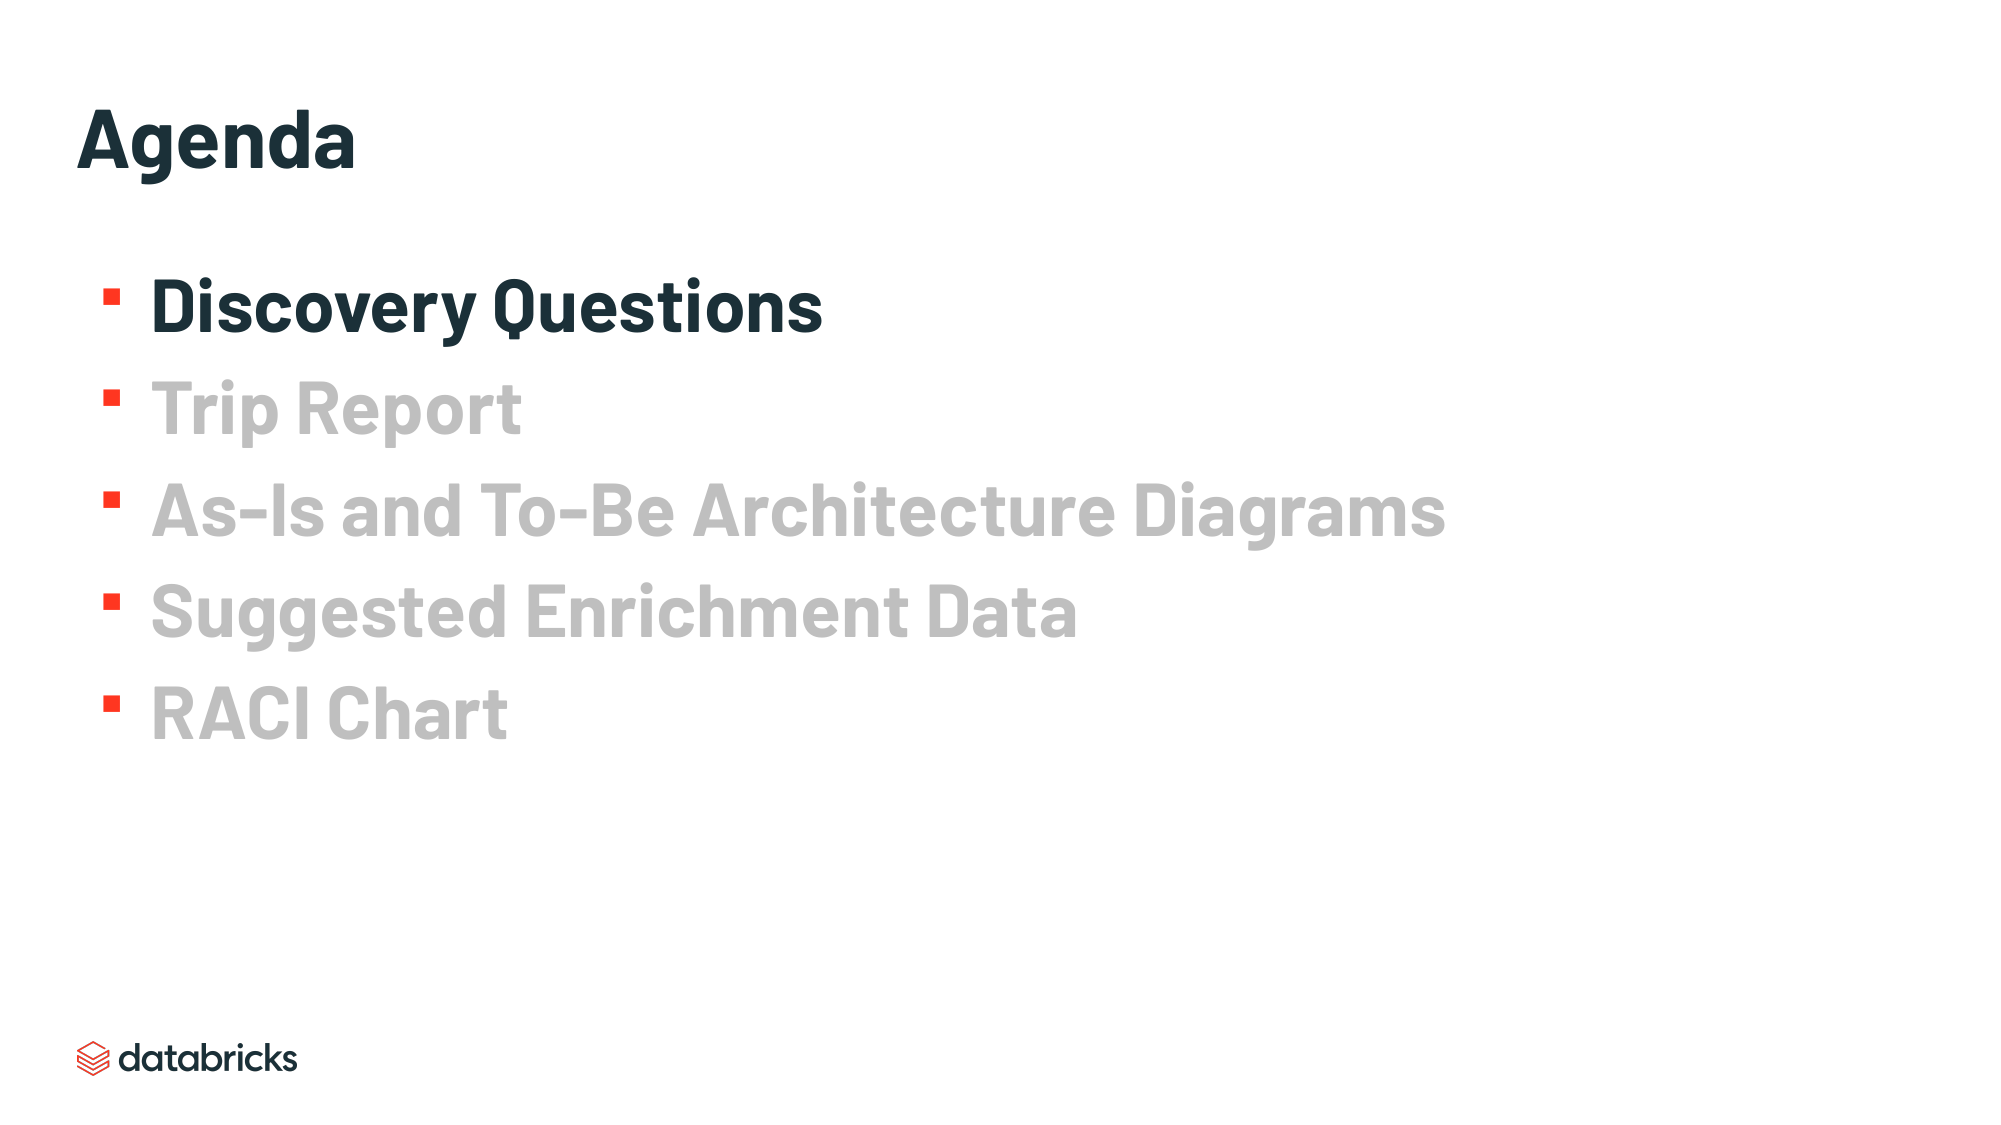

# Agenda
Discovery Questions
Trip Report
As-Is and To-Be Architecture Diagrams
Suggested Enrichment Data
RACI Chart